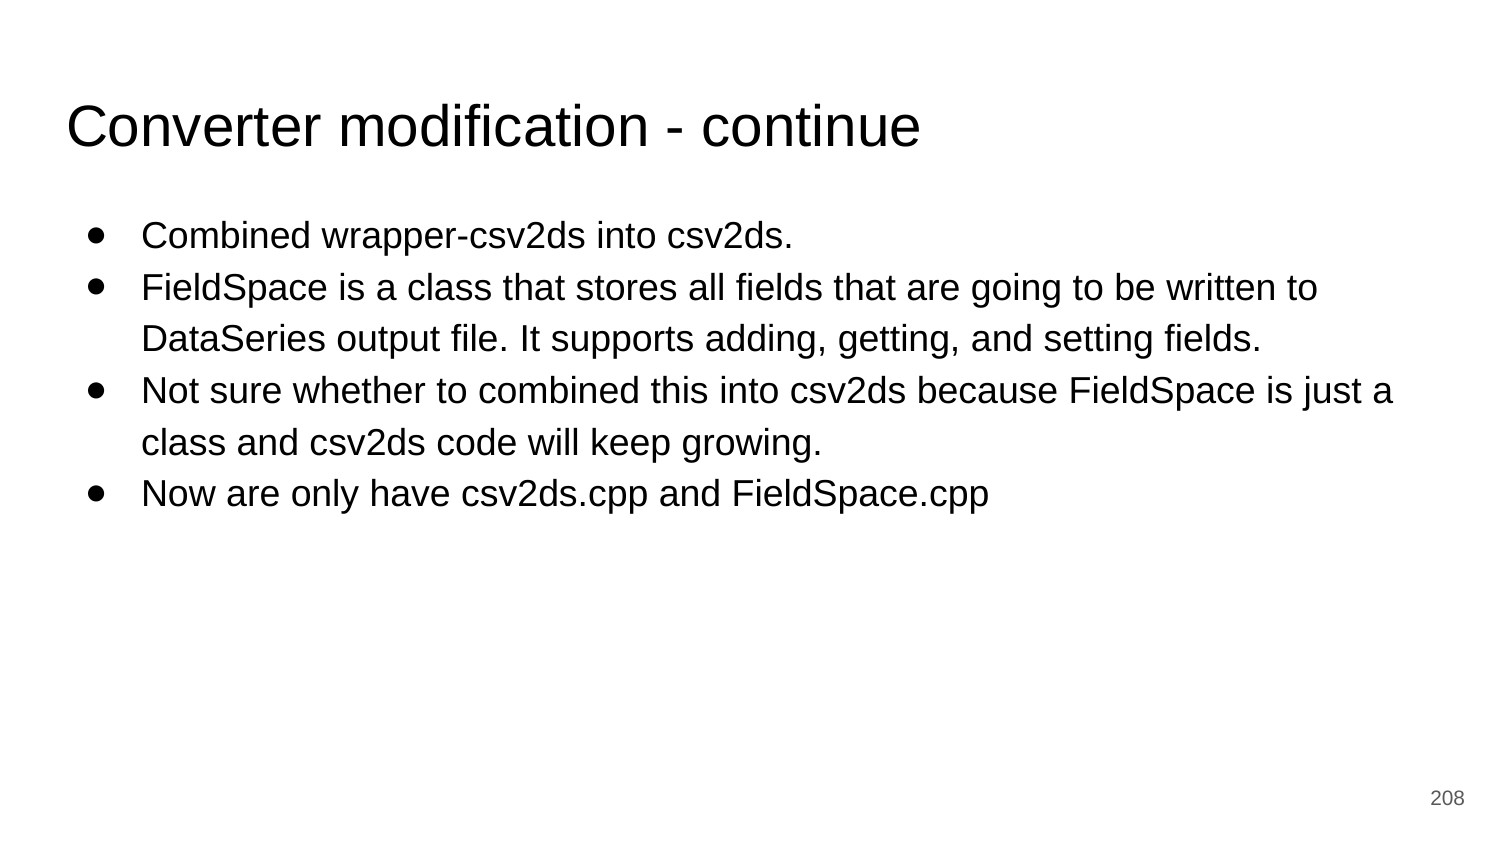

# Converter modification - continue
Combined wrapper-csv2ds into csv2ds.
FieldSpace is a class that stores all fields that are going to be written to DataSeries output file. It supports adding, getting, and setting fields.
Not sure whether to combined this into csv2ds because FieldSpace is just a class and csv2ds code will keep growing.
Now are only have csv2ds.cpp and FieldSpace.cpp
208